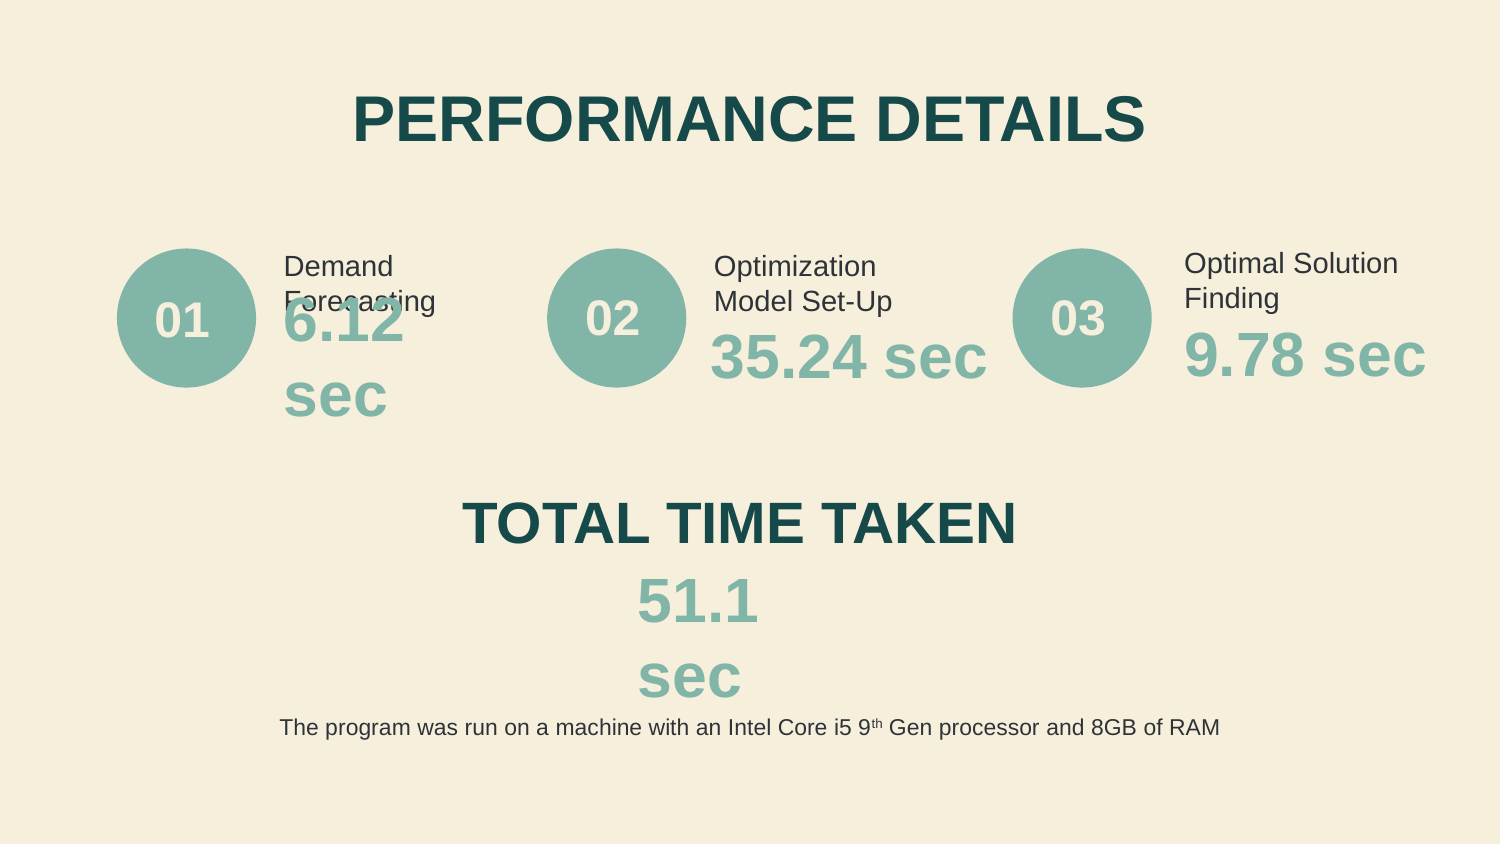

# PERFORMANCE DETAILS
Optimal Solution Finding
9.78 sec
Demand Forecasting
6.12 sec
Optimization Model Set-Up
35.24 sec

02
03
01
TOTAL TIME TAKEN
51.1 sec
The program was run on a machine with an Intel Core i5 9th Gen processor and 8GB of RAM